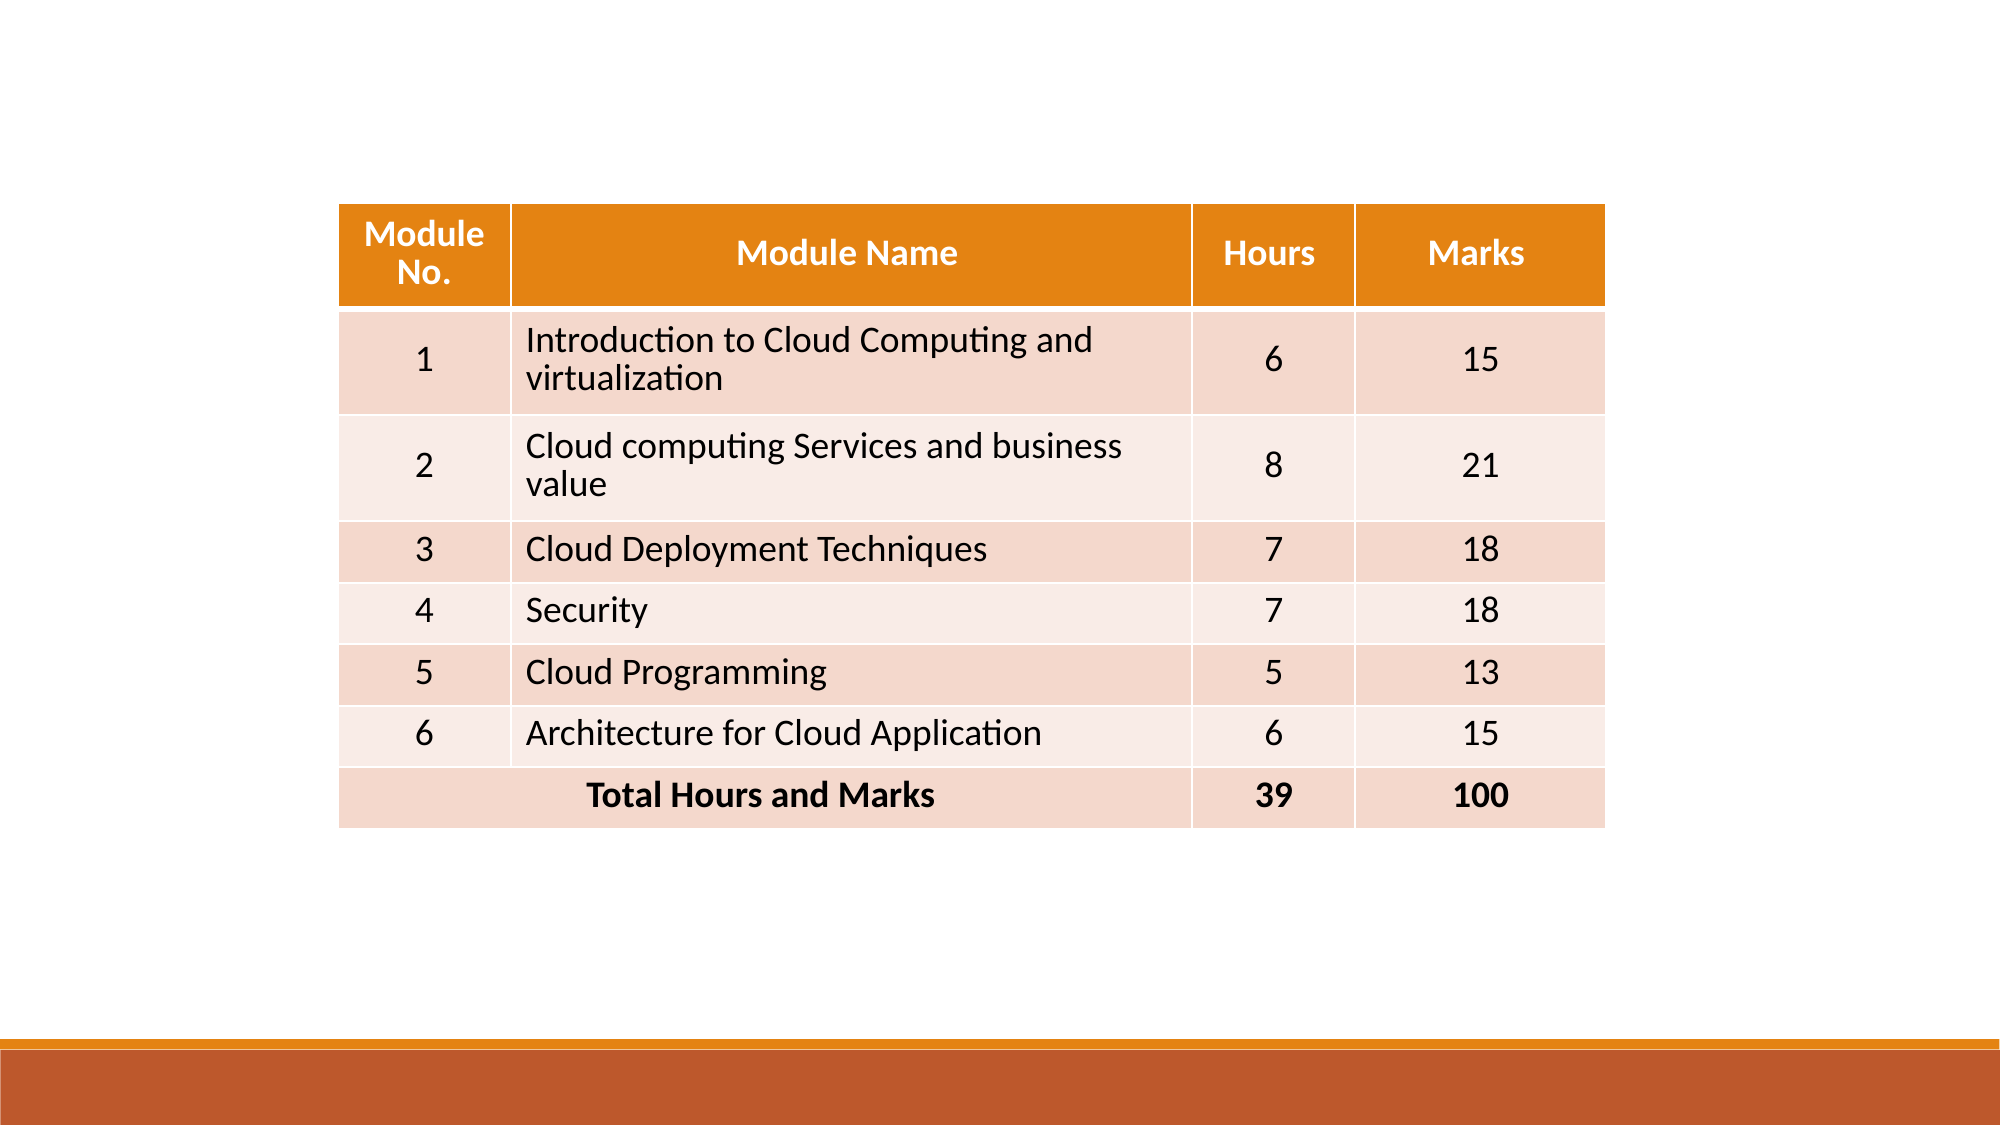

| Module No. | Module Name | Hours | Marks |
| --- | --- | --- | --- |
| 1 | Introduction to Cloud Computing and virtualization | 6 | 15 |
| 2 | Cloud computing Services and business value | 8 | 21 |
| 3 | Cloud Deployment Techniques | 7 | 18 |
| 4 | Security | 7 | 18 |
| 5 | Cloud Programming | 5 | 13 |
| 6 | Architecture for Cloud Application | 6 | 15 |
| Total Hours and Marks |  | 39 | 100 |